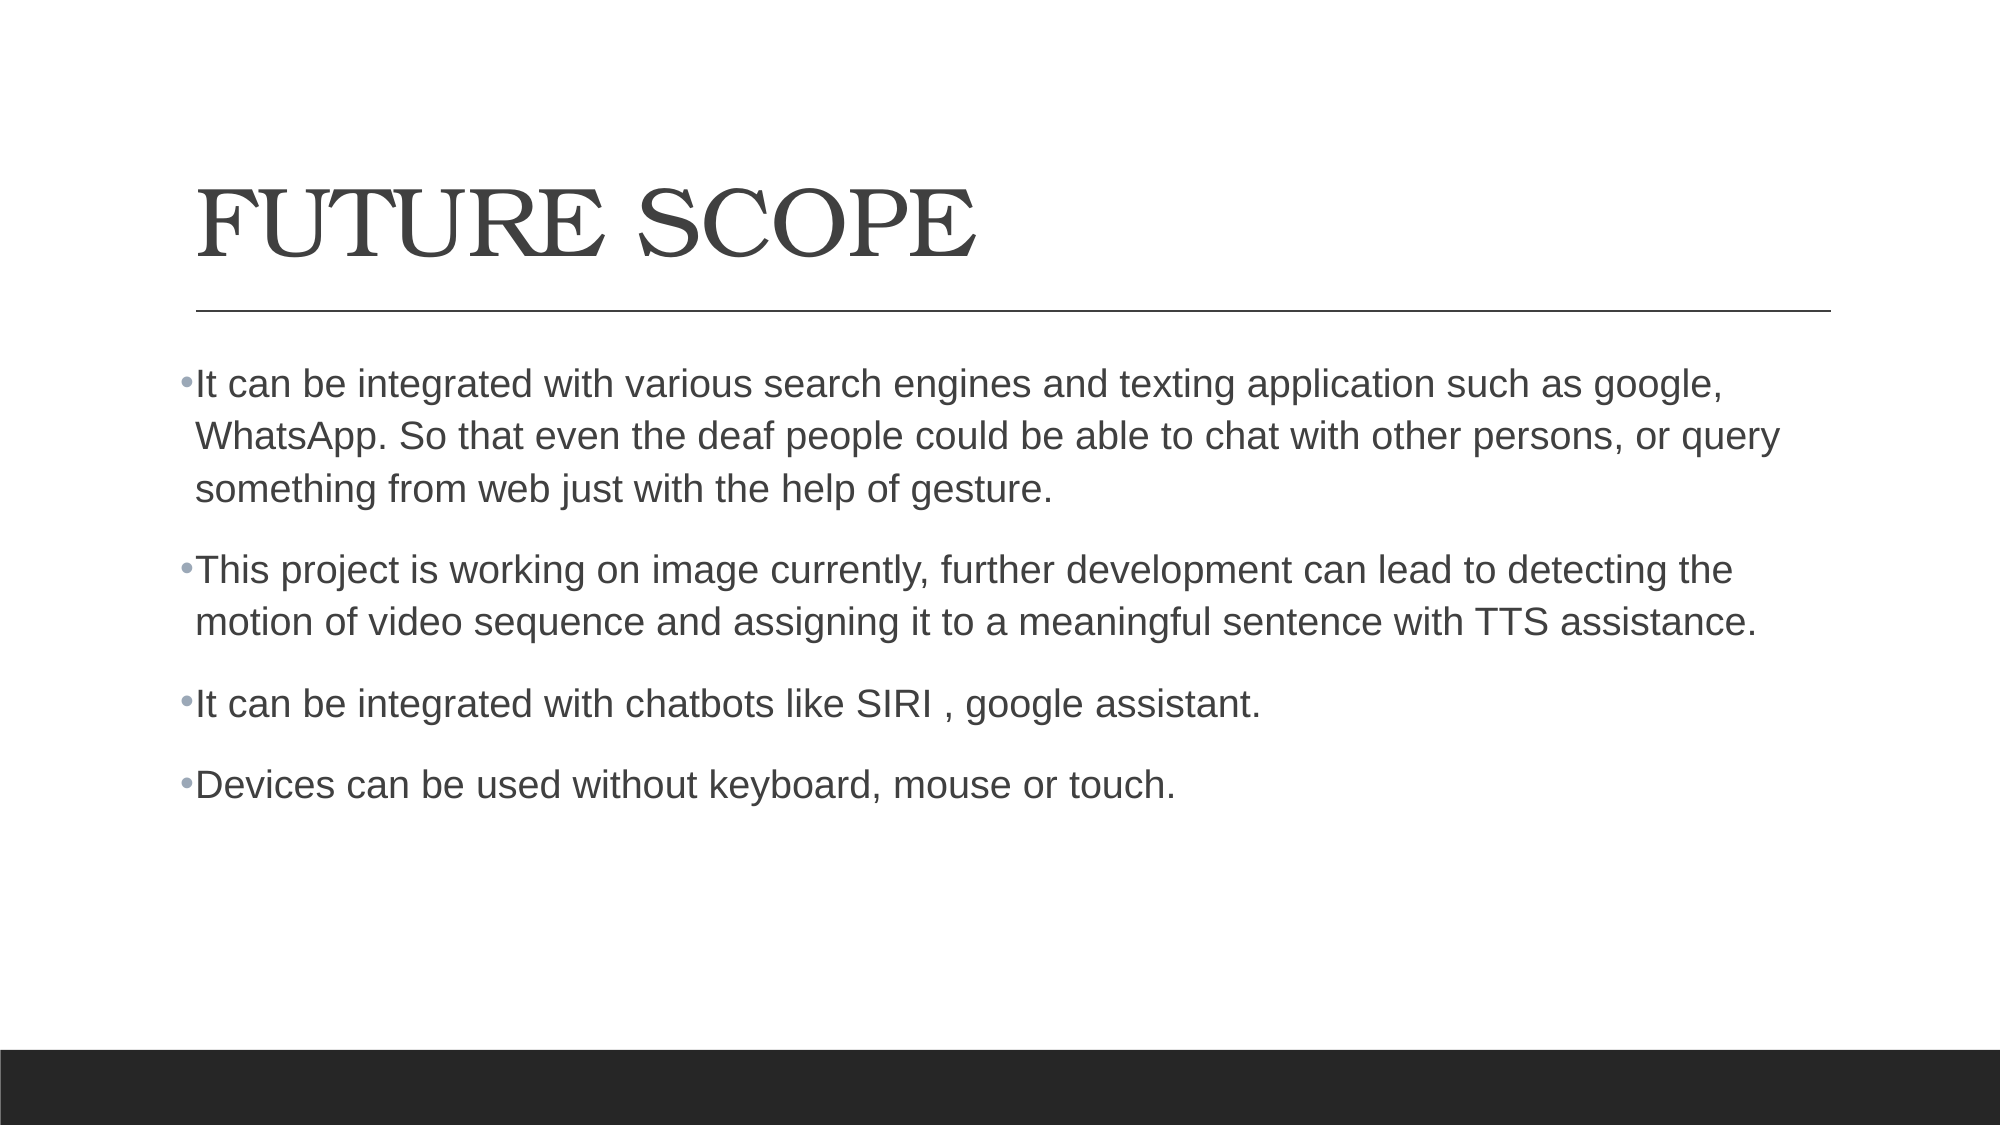

# FUTURE SCOPE
It can be integrated with various search engines and texting application such as google, WhatsApp. So that even the deaf people could be able to chat with other persons, or query something from web just with the help of gesture.
This project is working on image currently, further development can lead to detecting the motion of video sequence and assigning it to a meaningful sentence with TTS assistance.
It can be integrated with chatbots like SIRI , google assistant.
Devices can be used without keyboard, mouse or touch.